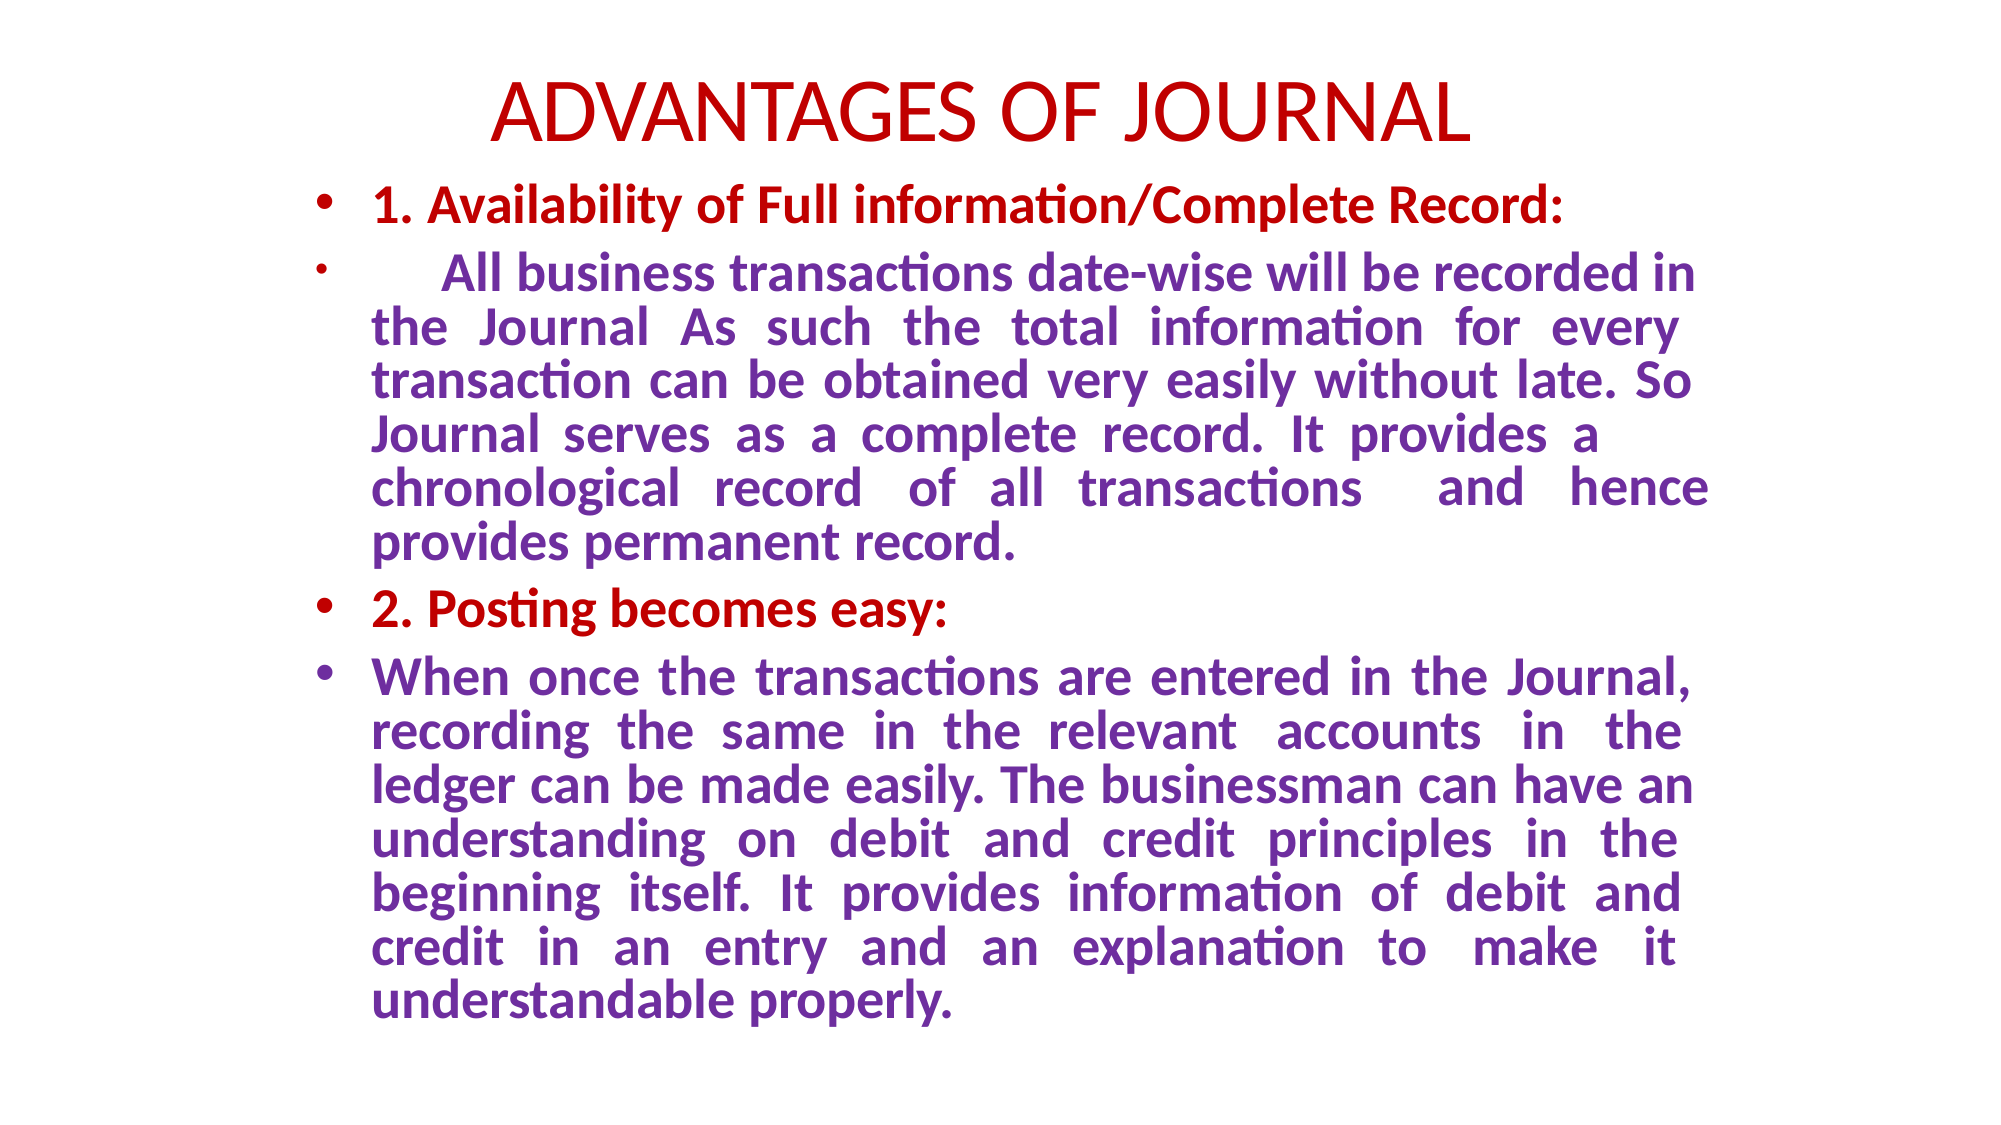

# ADVANTAGES OF JOURNAL
1. Availability of Full information/Complete Record:
	All business transactions date-wise will be recorded in  the Journal As such the total information for every  transaction can be obtained very easily without late. So  Journal serves as a complete record. It provides a
chronological record of all transactions  provides permanent record.
2. Posting becomes easy:
When once the transactions are entered in the Journal,  recording the same in the relevant accounts in the  ledger can be made easily. The businessman can have an  understanding on debit and credit principles in the  beginning itself. It provides information of debit and  credit in an entry and an explanation to make it  understandable properly.
and	hence